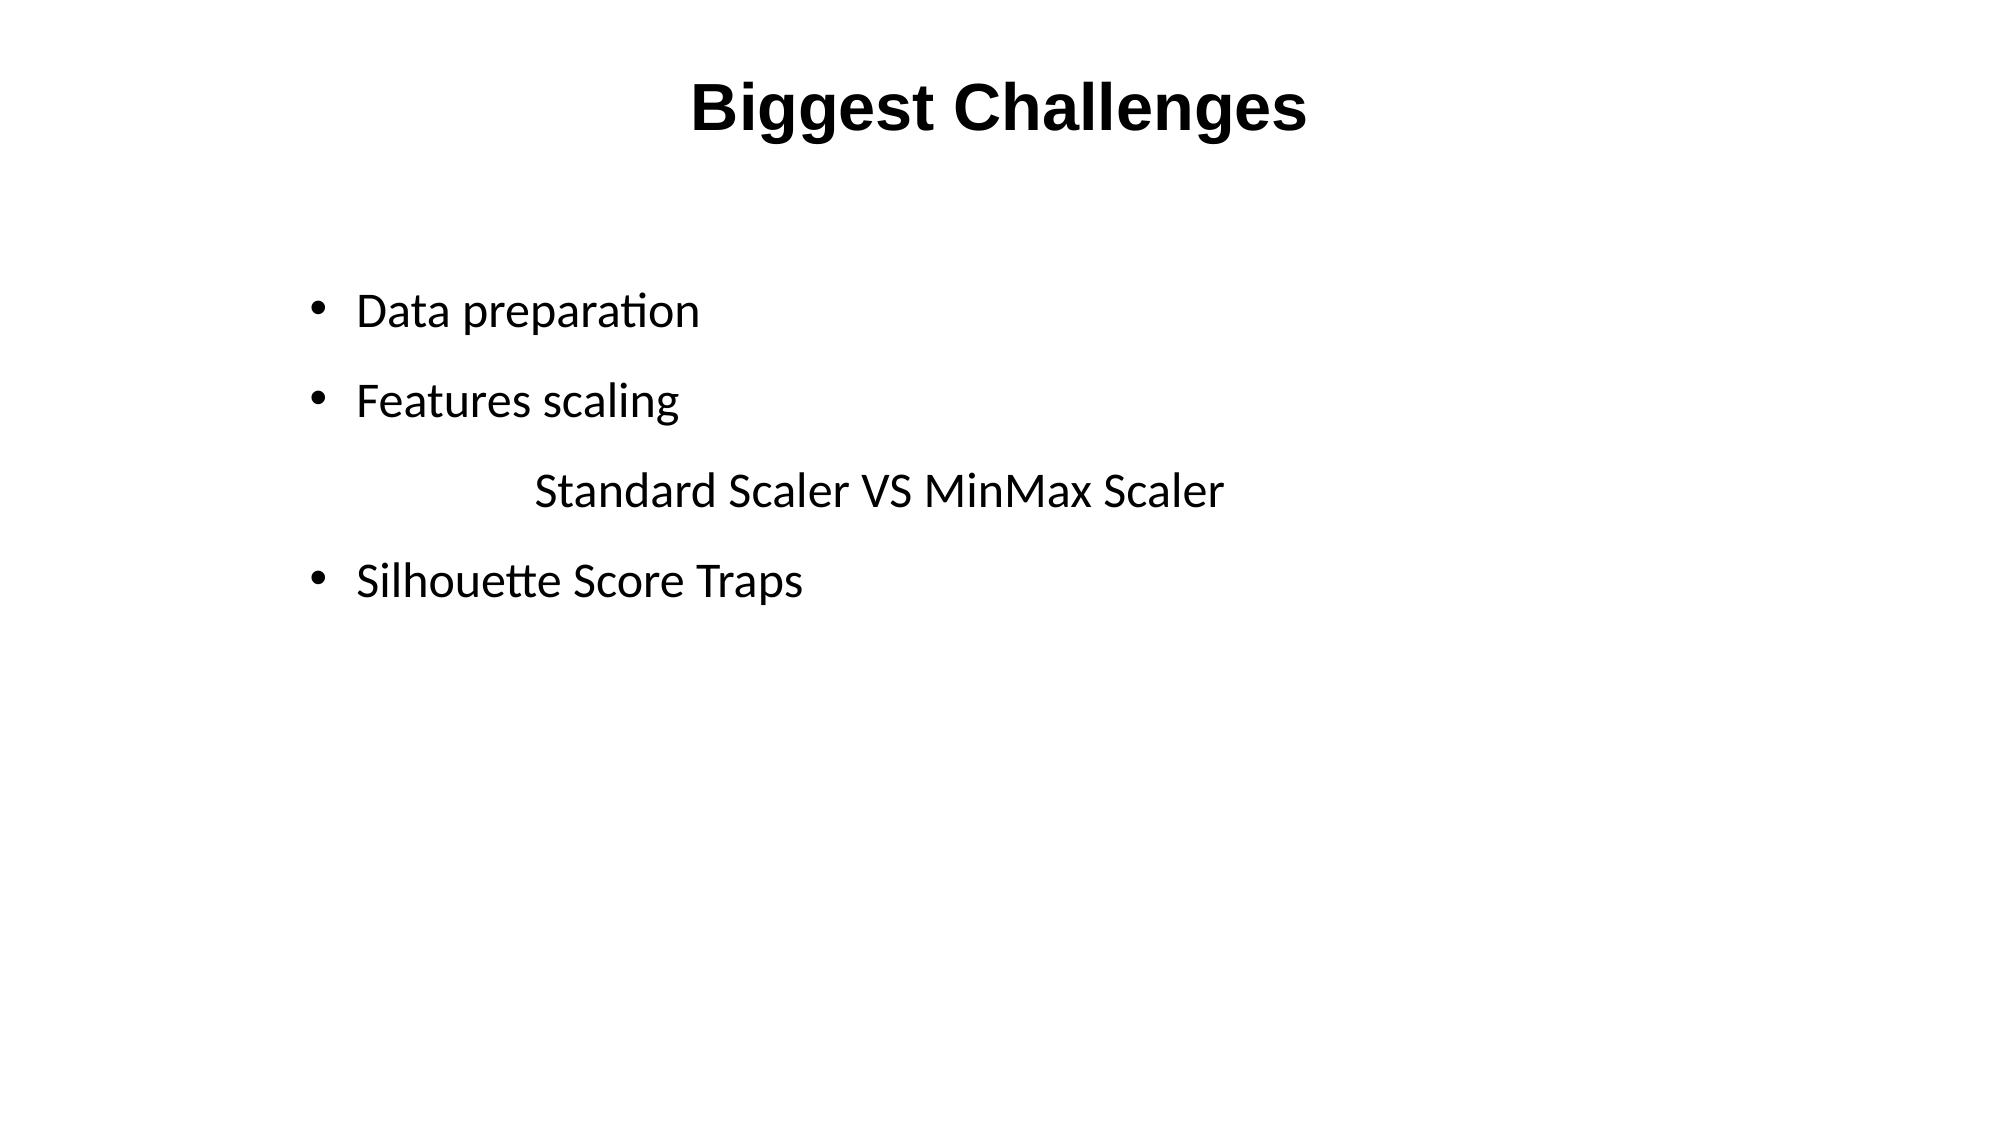

Biggest Challenges
Data preparation
Features scaling
	Standard Scaler VS MinMax Scaler
Silhouette Score Traps